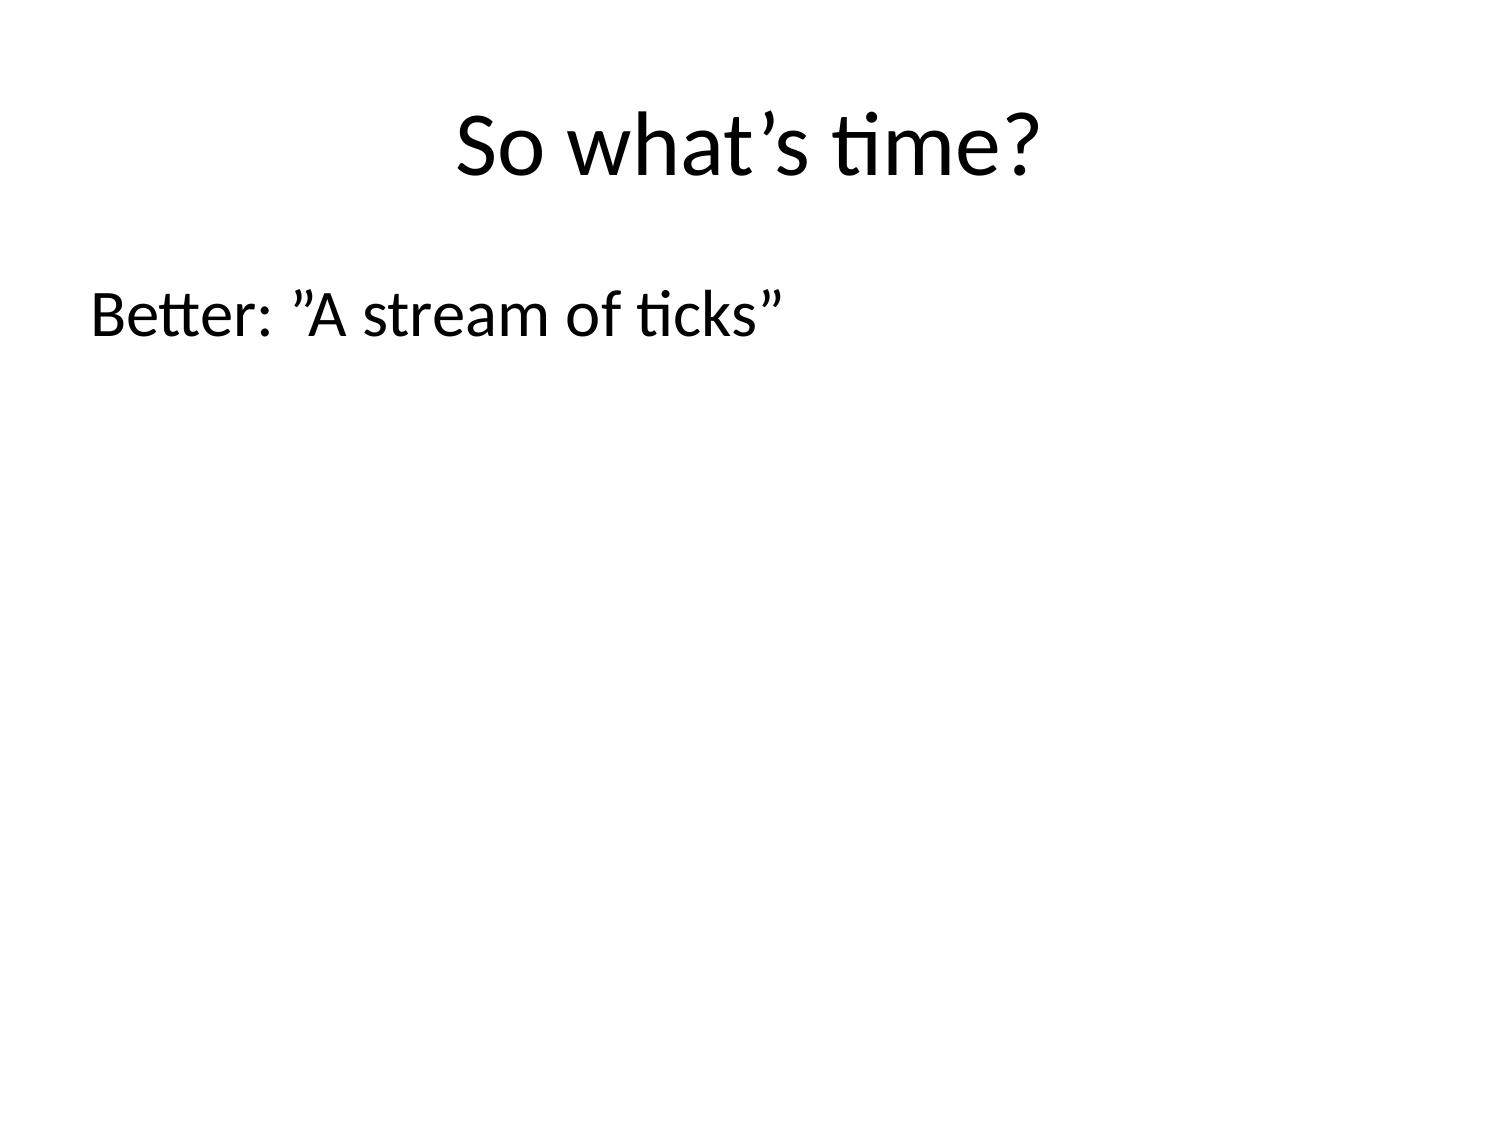

# So what’s time?
Better: ”A stream of ticks”